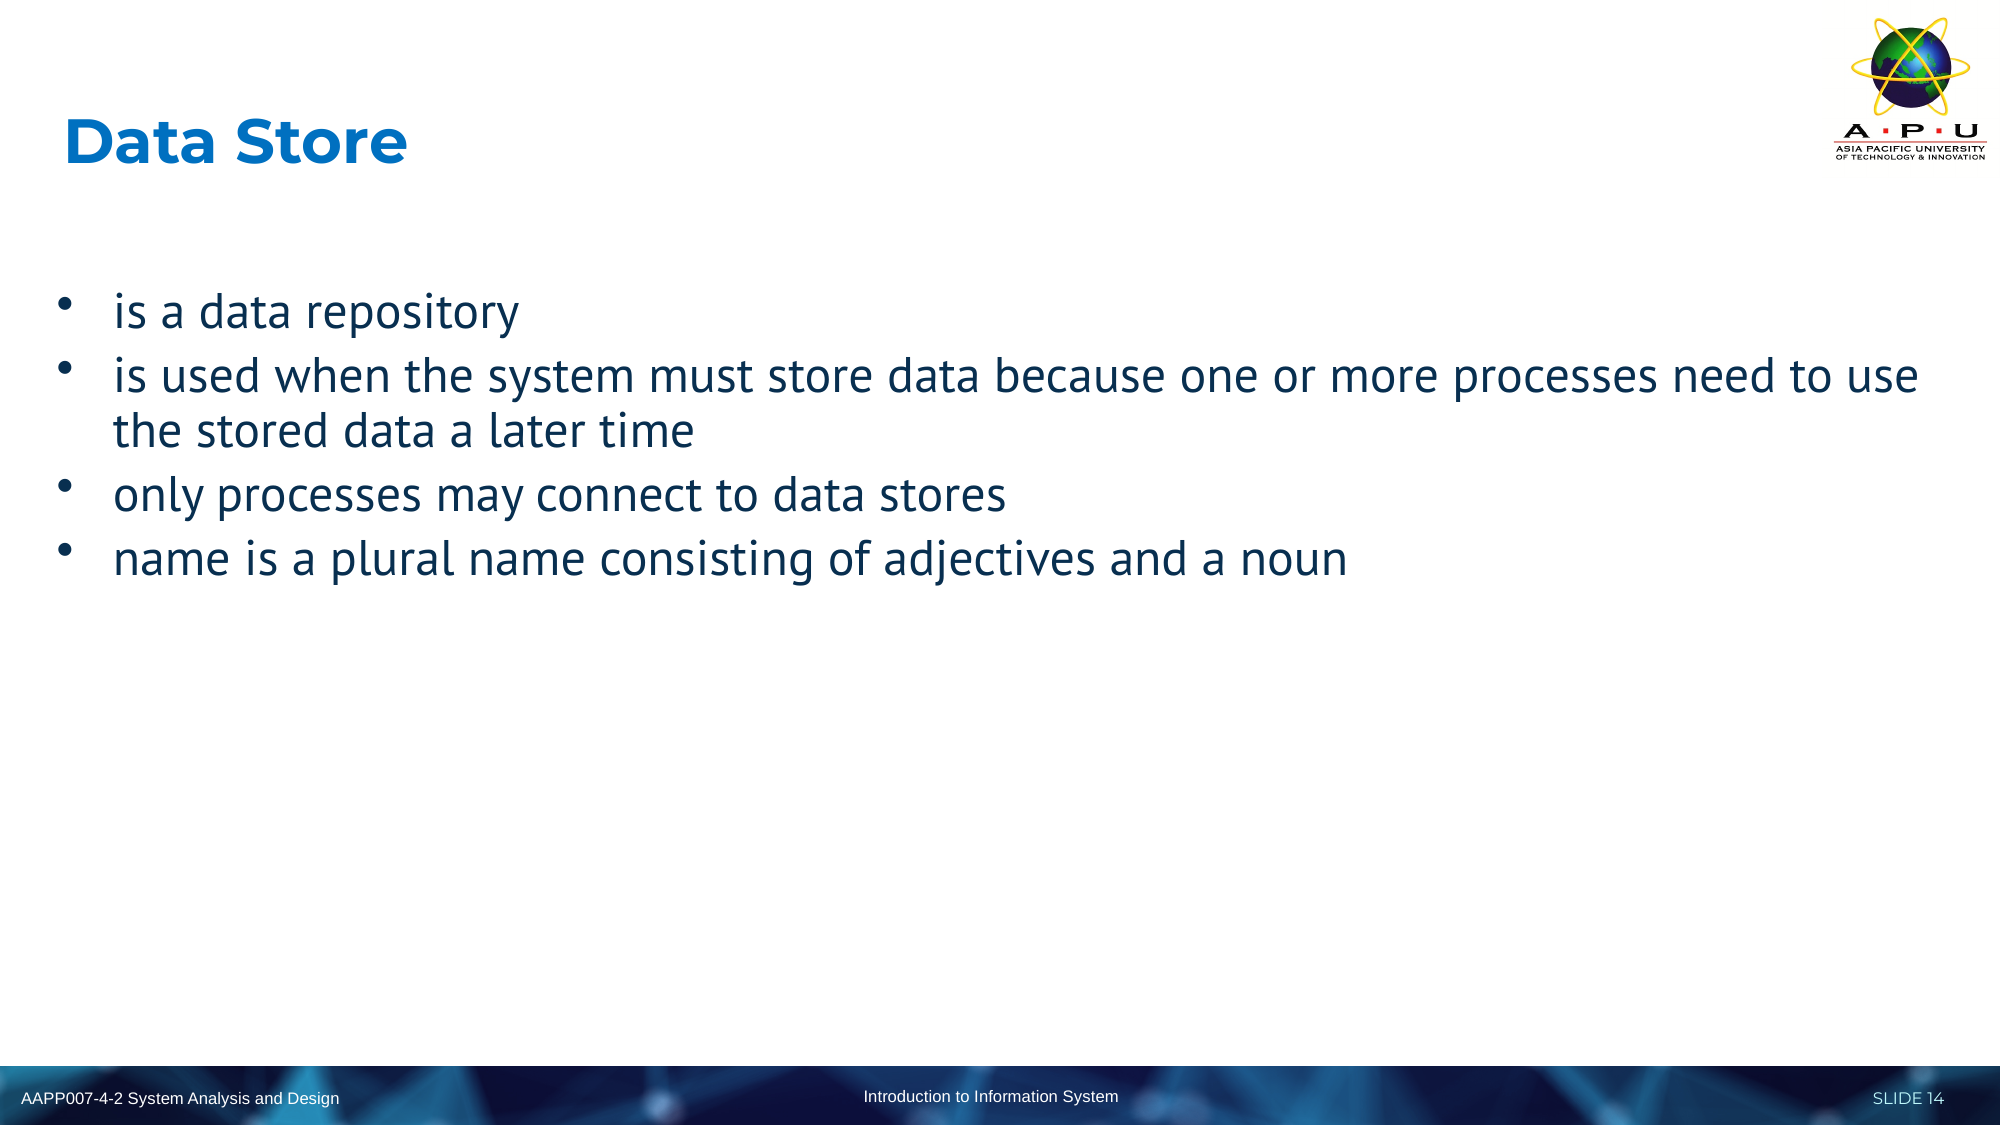

# Data Store
is a data repository
is used when the system must store data because one or more processes need to use the stored data a later time
only processes may connect to data stores
name is a plural name consisting of adjectives and a noun